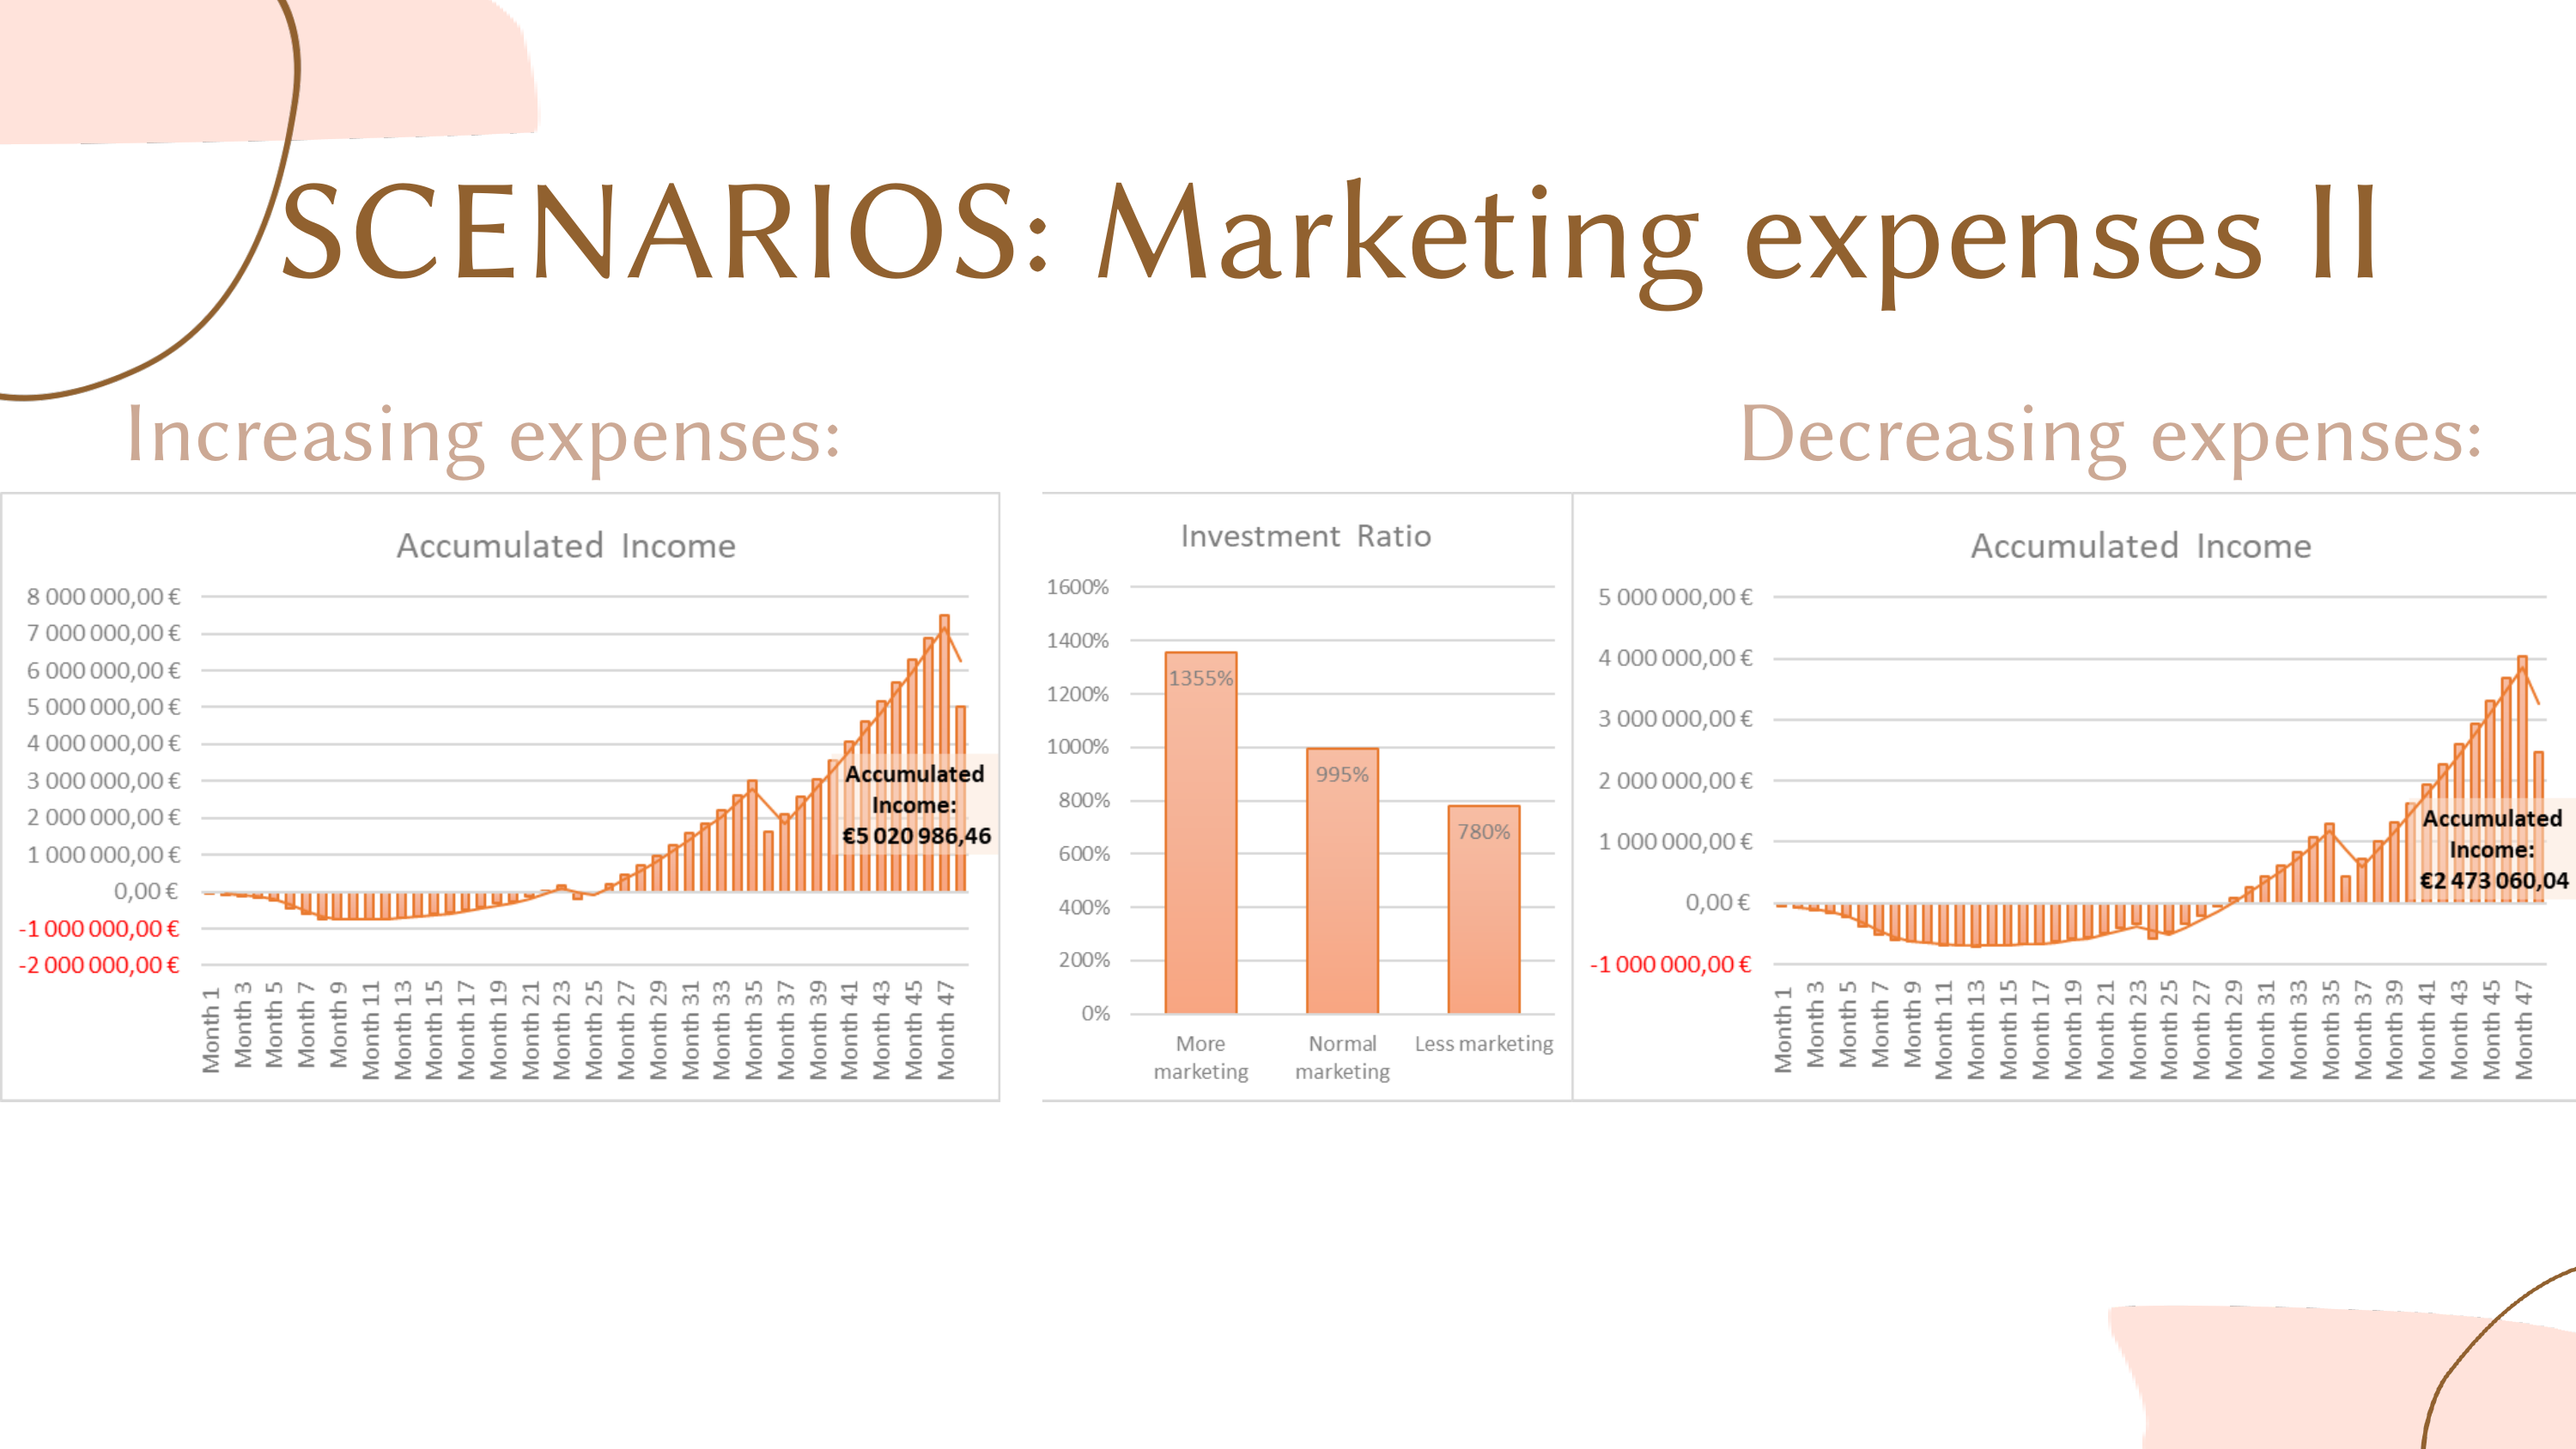

SCENARIOS: Marketing expenses II
Increasing expenses:
Decreasing expenses: